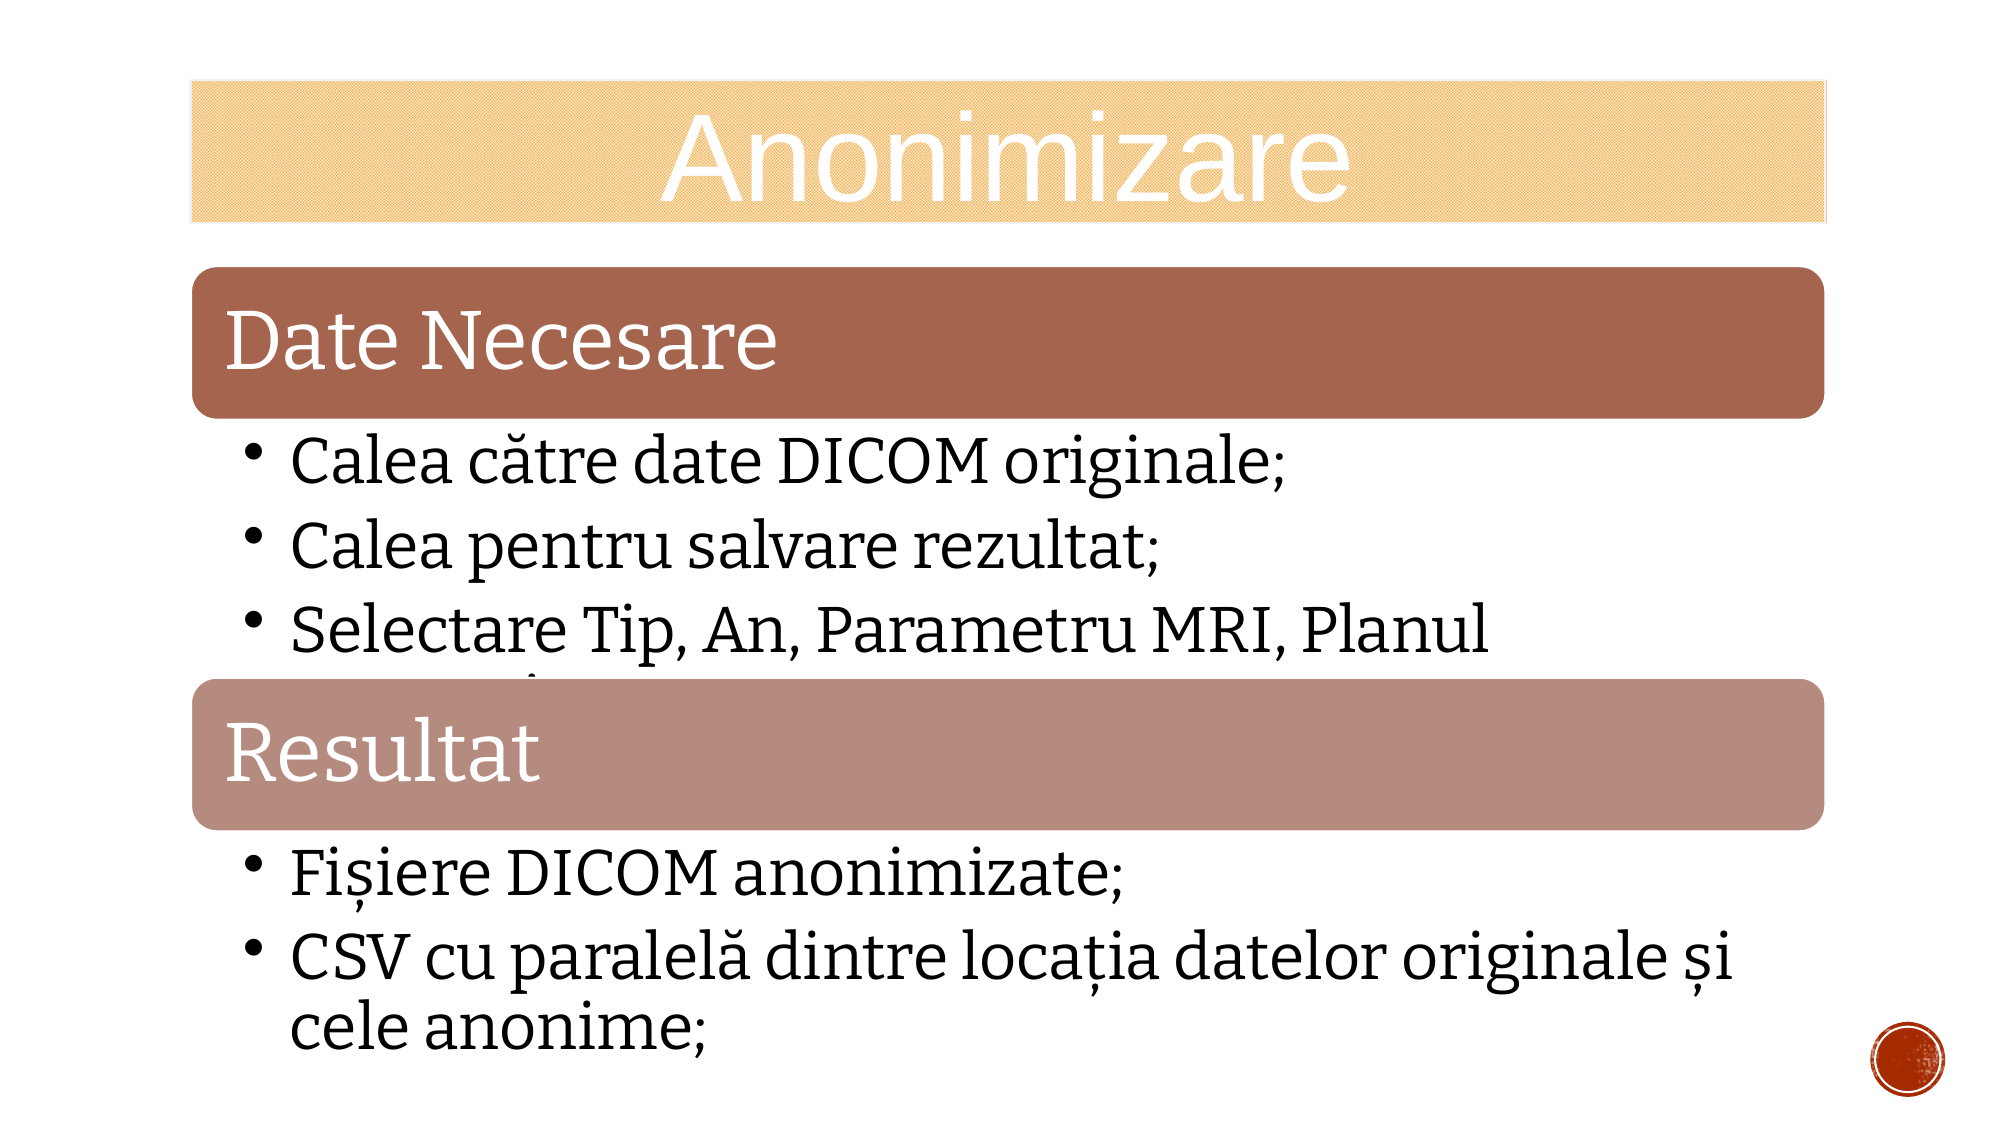

Anonimizare
Date Necesare
Calea către date DICOM originale;
Calea pentru salvare rezultat;
Selectare Tip, An, Parametru MRI, Planul anatomic.
Resultat
Fișiere DICOM anonimizate;
CSV cu paralelă dintre locația datelor originale și cele anonime;